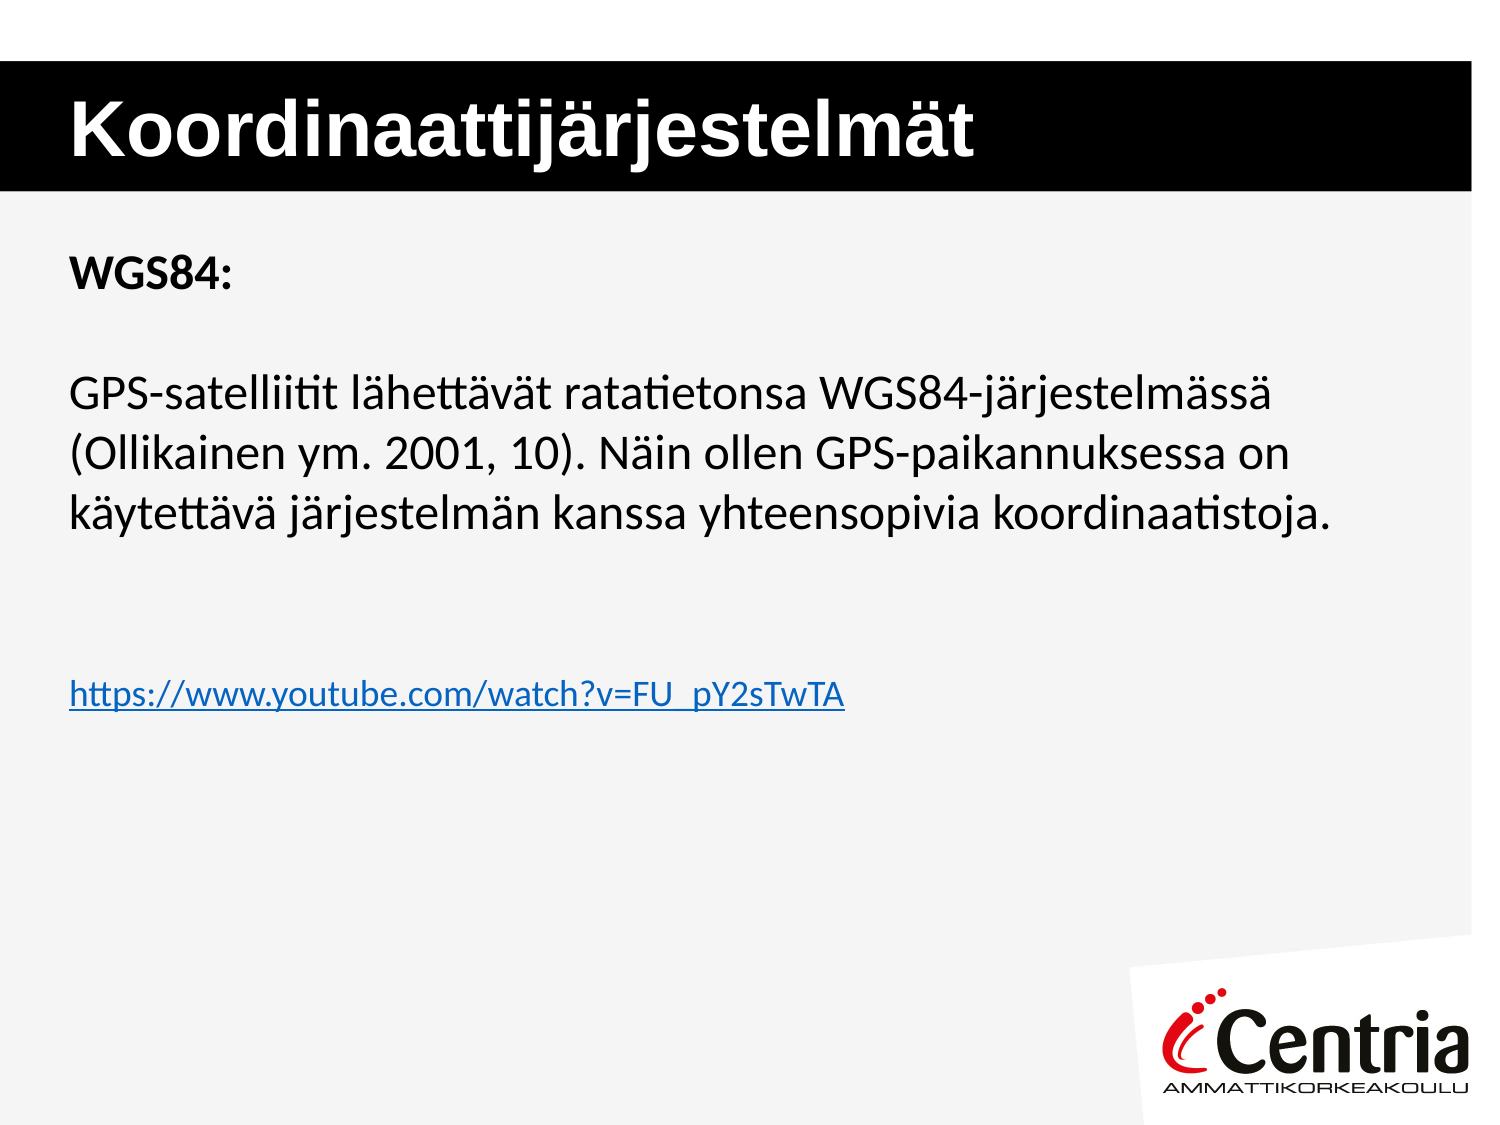

# Koordinaattijärjestelmät
WGS84:

GPS-satelliitit lähettävät ratatietonsa WGS84-järjestelmässä (Ollikainen ym. 2001, 10). Näin ollen GPS-paikannuksessa on käytettävä järjestelmän kanssa yhteensopivia koordinaatistoja.
https://www.youtube.com/watch?v=FU_pY2sTwTA